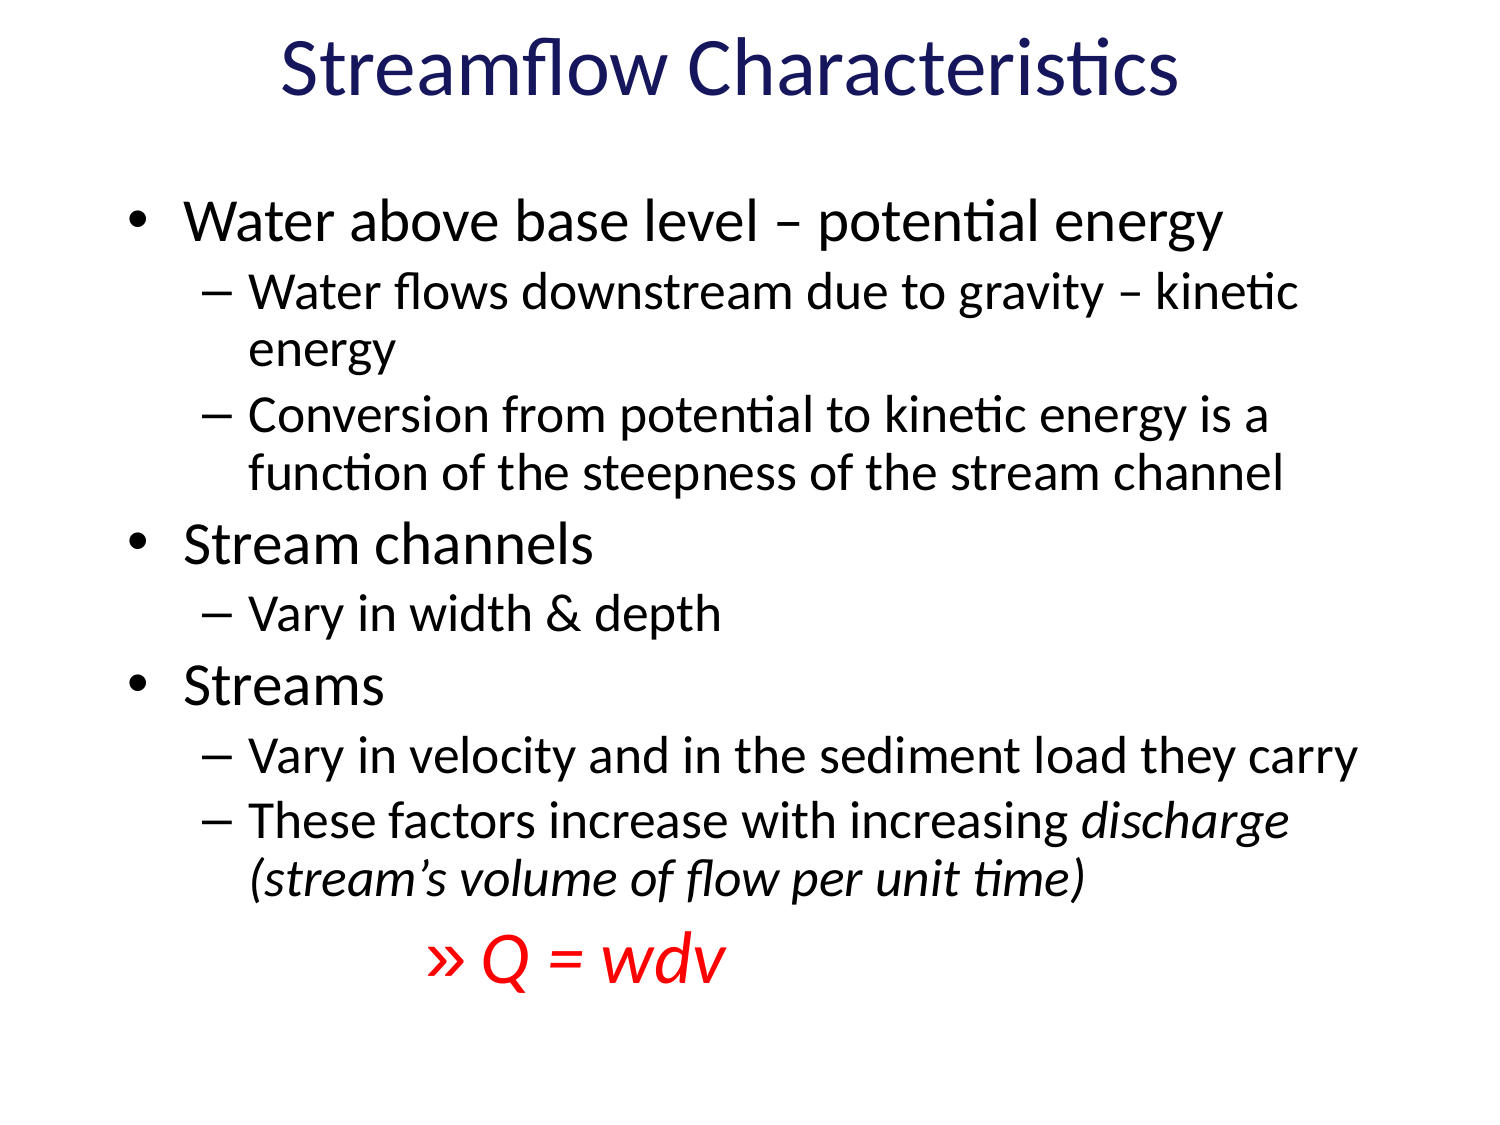

# Streamflow Characteristics
Water above base level – potential energy
Water flows downstream due to gravity – kinetic energy
Conversion from potential to kinetic energy is a function of the steepness of the stream channel
Stream channels
Vary in width & depth
Streams
Vary in velocity and in the sediment load they carry
These factors increase with increasing discharge (stream’s volume of flow per unit time)
 Q = wdv